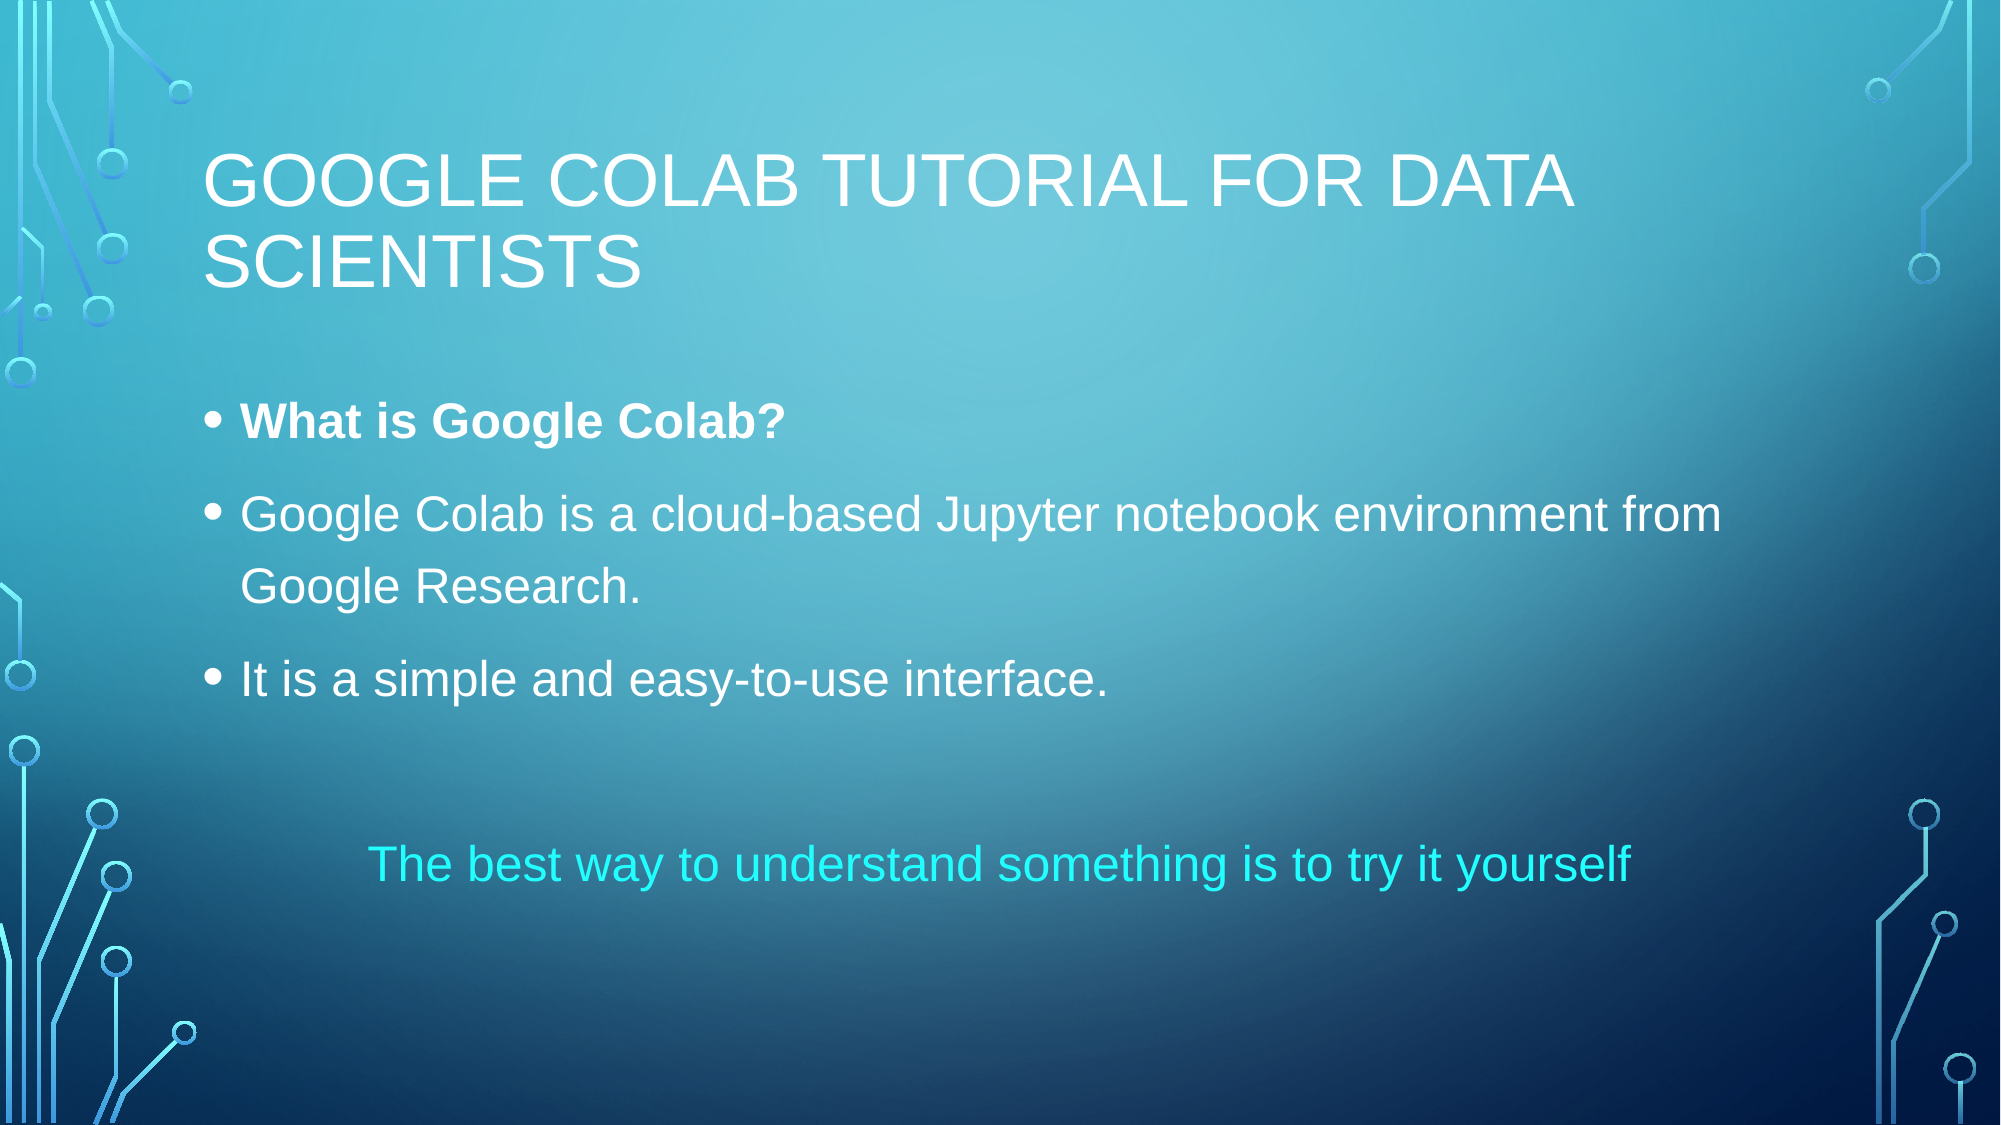

# Google colab tutorial for data scientists
What is Google Colab?
Google Colab is a cloud-based Jupyter notebook environment from Google Research.
It is a simple and easy-to-use interface.

The best way to understand something is to try it yourself